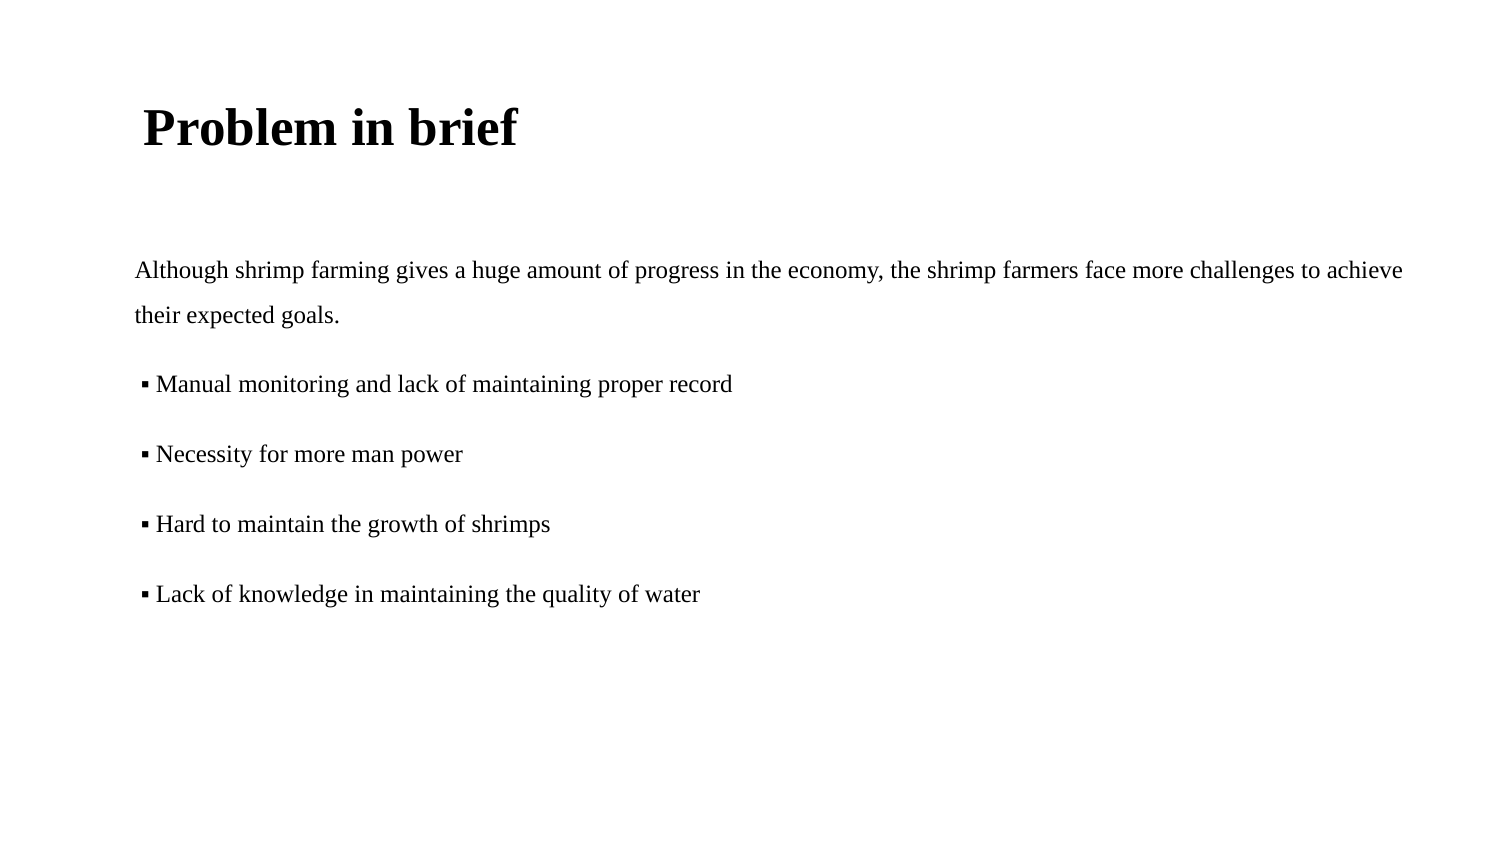

# Problem in brief
Although shrimp farming gives a huge amount of progress in the economy, the shrimp farmers face more challenges to achieve their expected goals.
 ▪ Manual monitoring and lack of maintaining proper record
 ▪ Necessity for more man power
 ▪ Hard to maintain the growth of shrimps
 ▪ Lack of knowledge in maintaining the quality of water